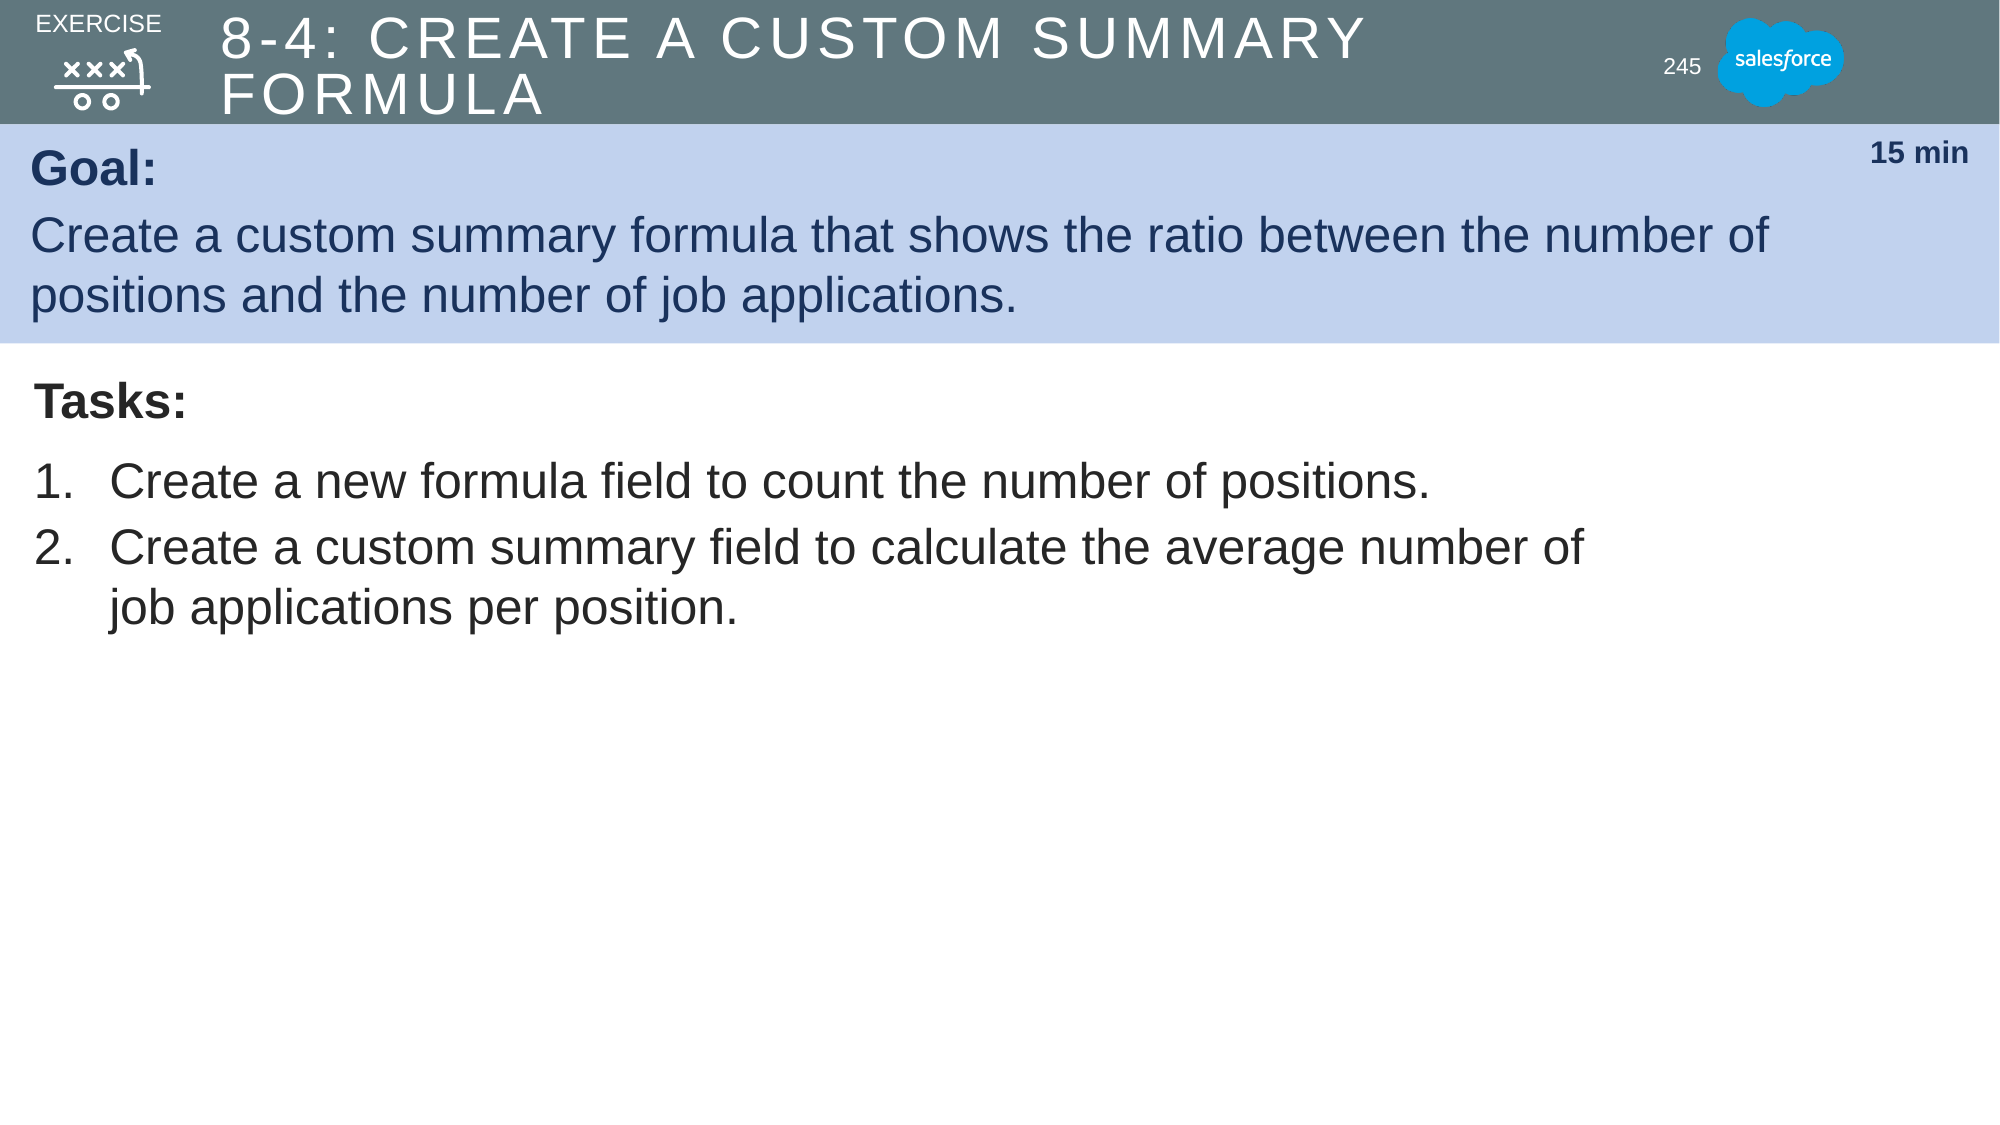

exercise
# 8-4: create A custom summary formula
245
Goal:
Create a custom summary formula that shows the ratio between the number of positions and the number of job applications.
15 min
Tasks:
Create a new formula field to count the number of positions.
Create a custom summary field to calculate the average number of job applications per position.